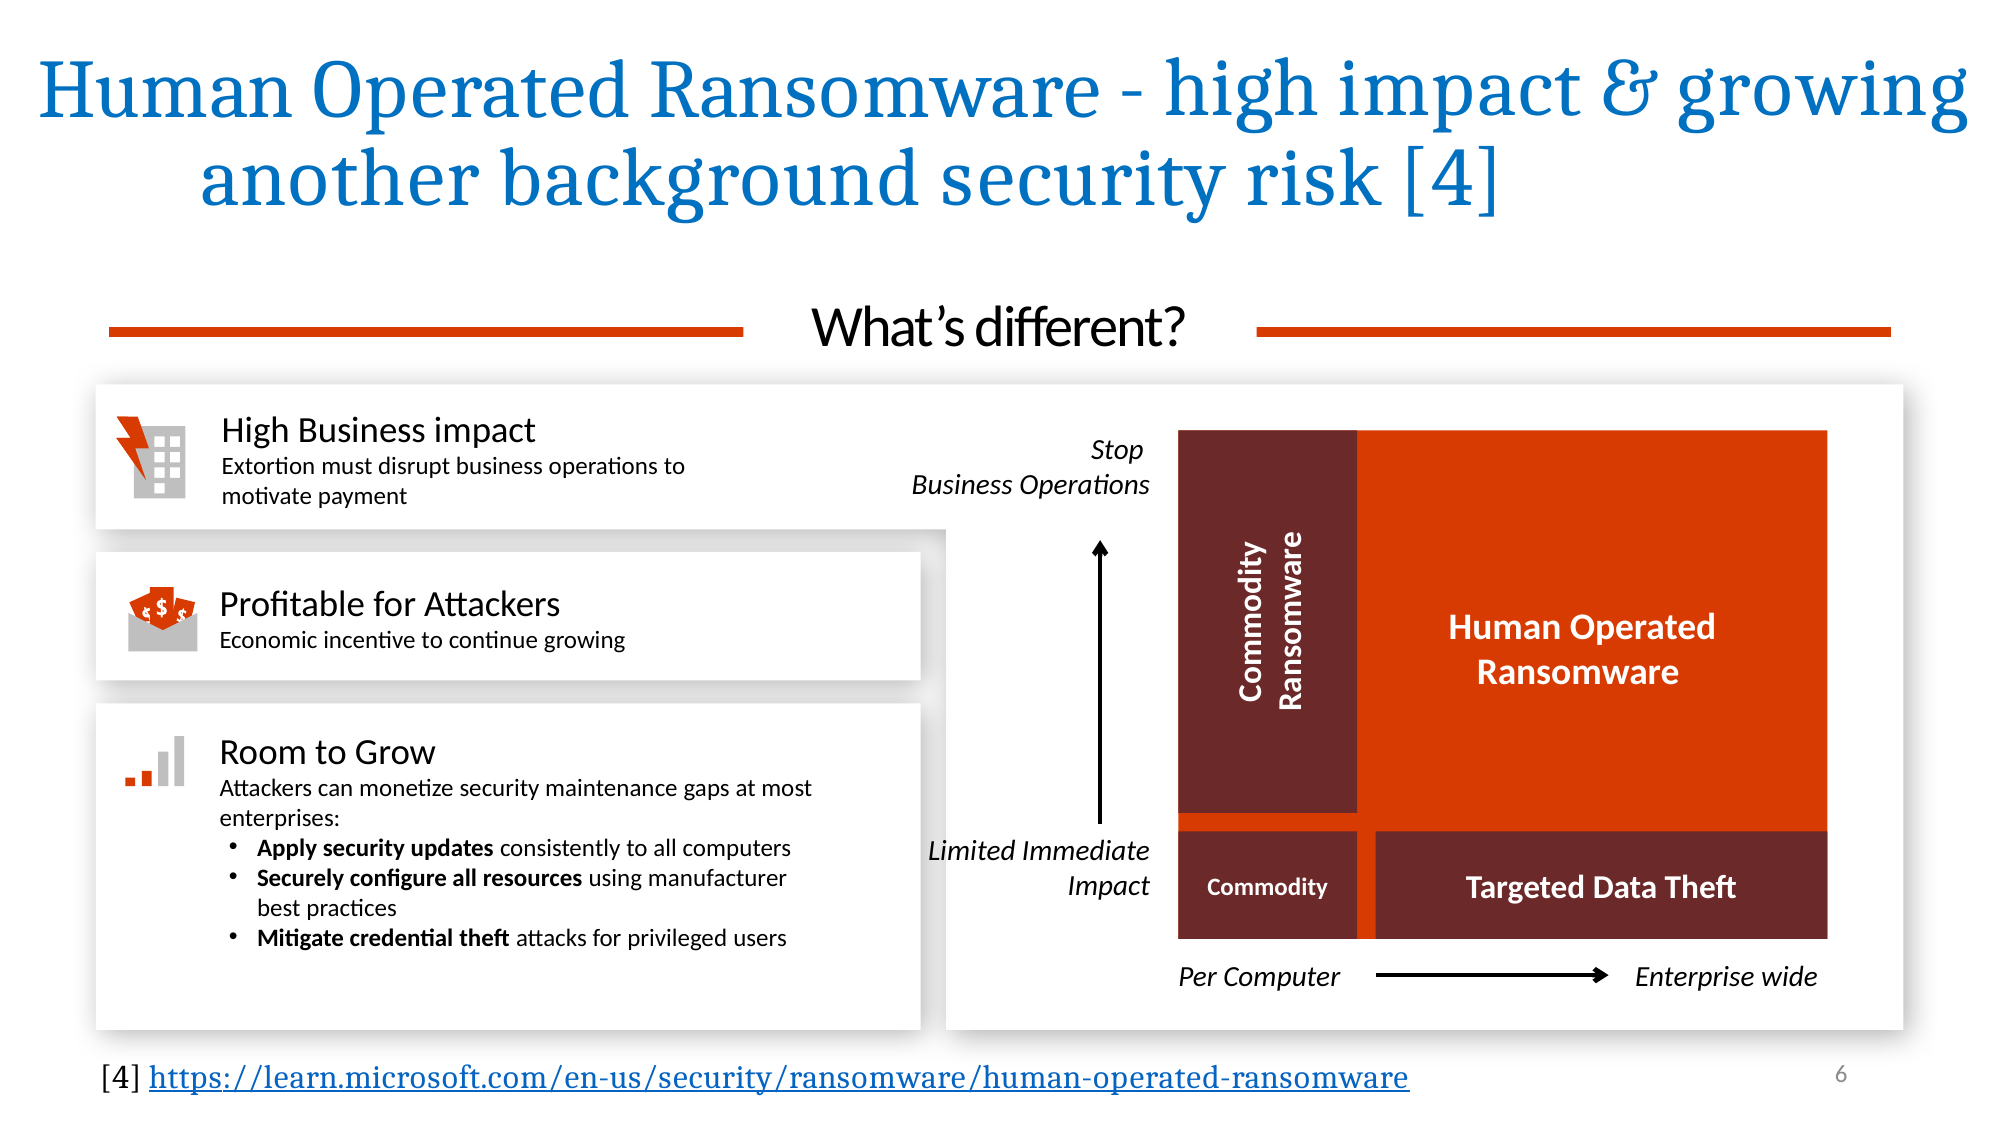

Human Operated Ransomware
# - high impact & growing another background security risk [4]
What’s different?

High Business impact
Extortion must disrupt business operations to motivate payment

Stop
Business Operations
Human Operated Ransomware
Commodity Ransomware
Profitable for Attackers
Economic incentive to continue growing

Room to Grow
Attackers can monetize security maintenance gaps at most enterprises:
Apply security updates consistently to all computers
Securely configure all resources using manufacturer
best practices
Mitigate credential theft attacks for privileged users

Limited Immediate Impact
Commodity
Targeted Data Theft
Per Computer
Enterprise wide
6
[4] https://learn.microsoft.com/en-us/security/ransomware/human-operated-ransomware